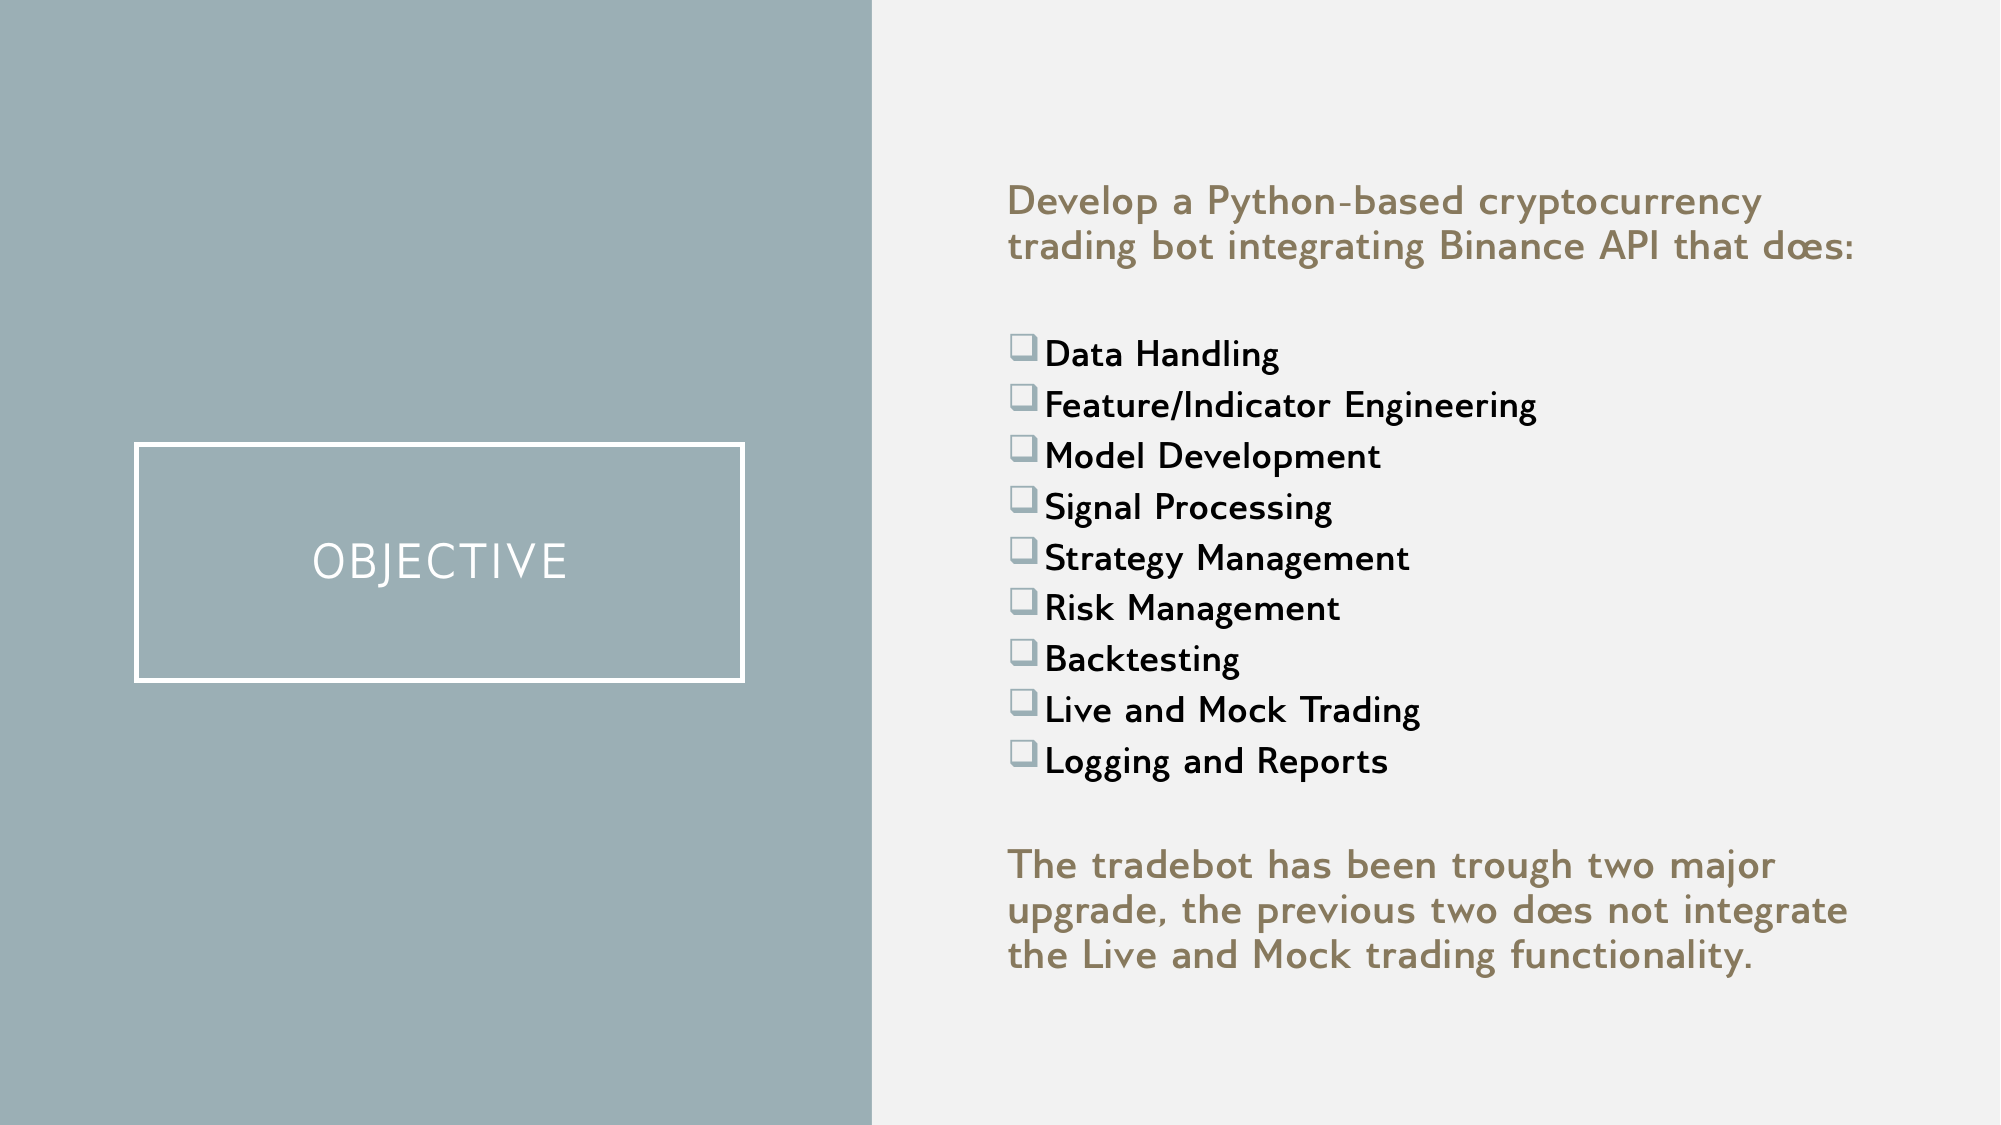

Develop a Python-based cryptocurrency trading bot integrating Binance API that does:

Data Handling
Feature/Indicator Engineering
Model Development
Signal Processing
Strategy Management
Risk Management
Backtesting
Live and Mock Trading
Logging and Reports

The tradebot has been trough two major upgrade, the previous two does not integrate the Live and Mock trading functionality.
# Objective